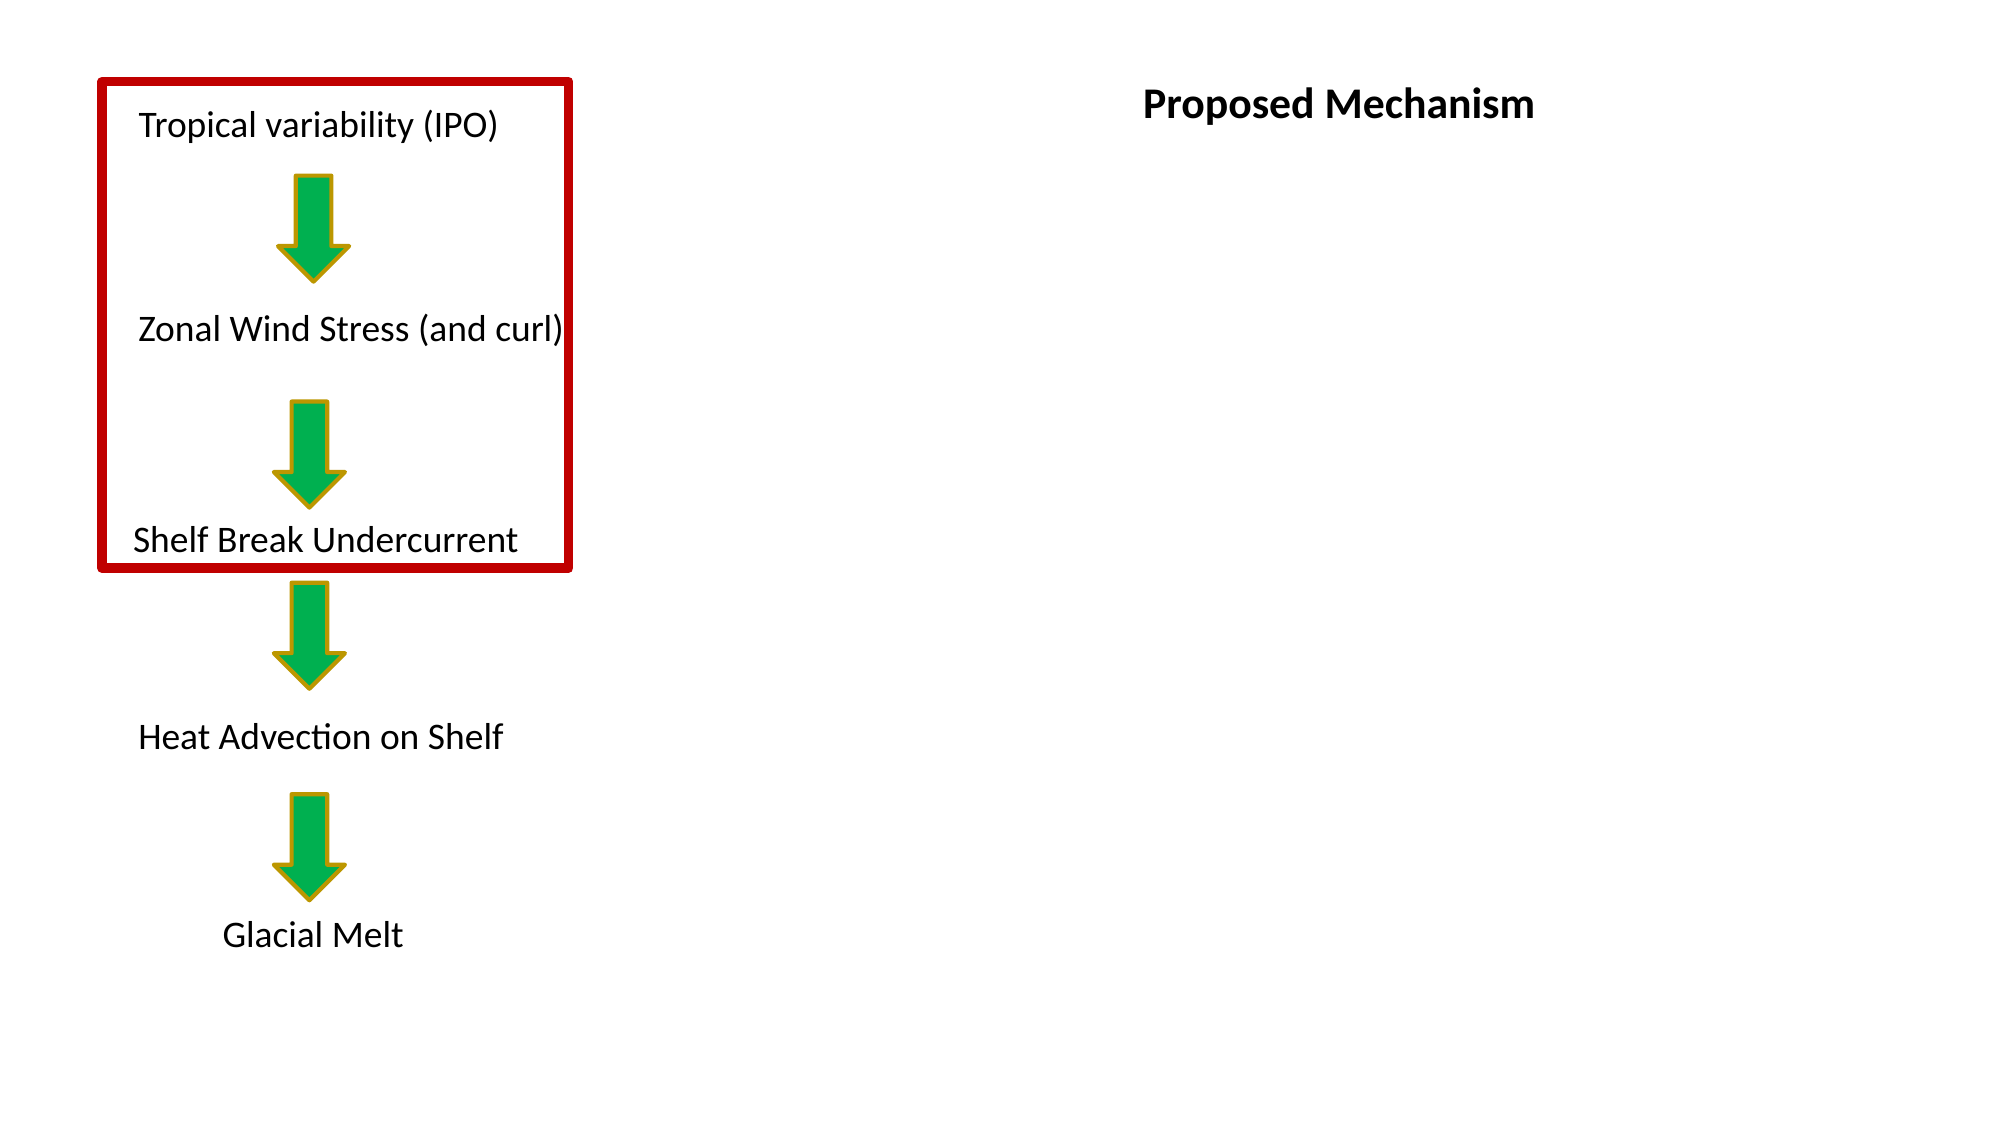

# Proposed Mechanism

Tropical variability (IPO)

Zonal Wind Stress (and curl)

Shelf Break Undercurrent

Heat Advection on Shelf

Glacial Melt